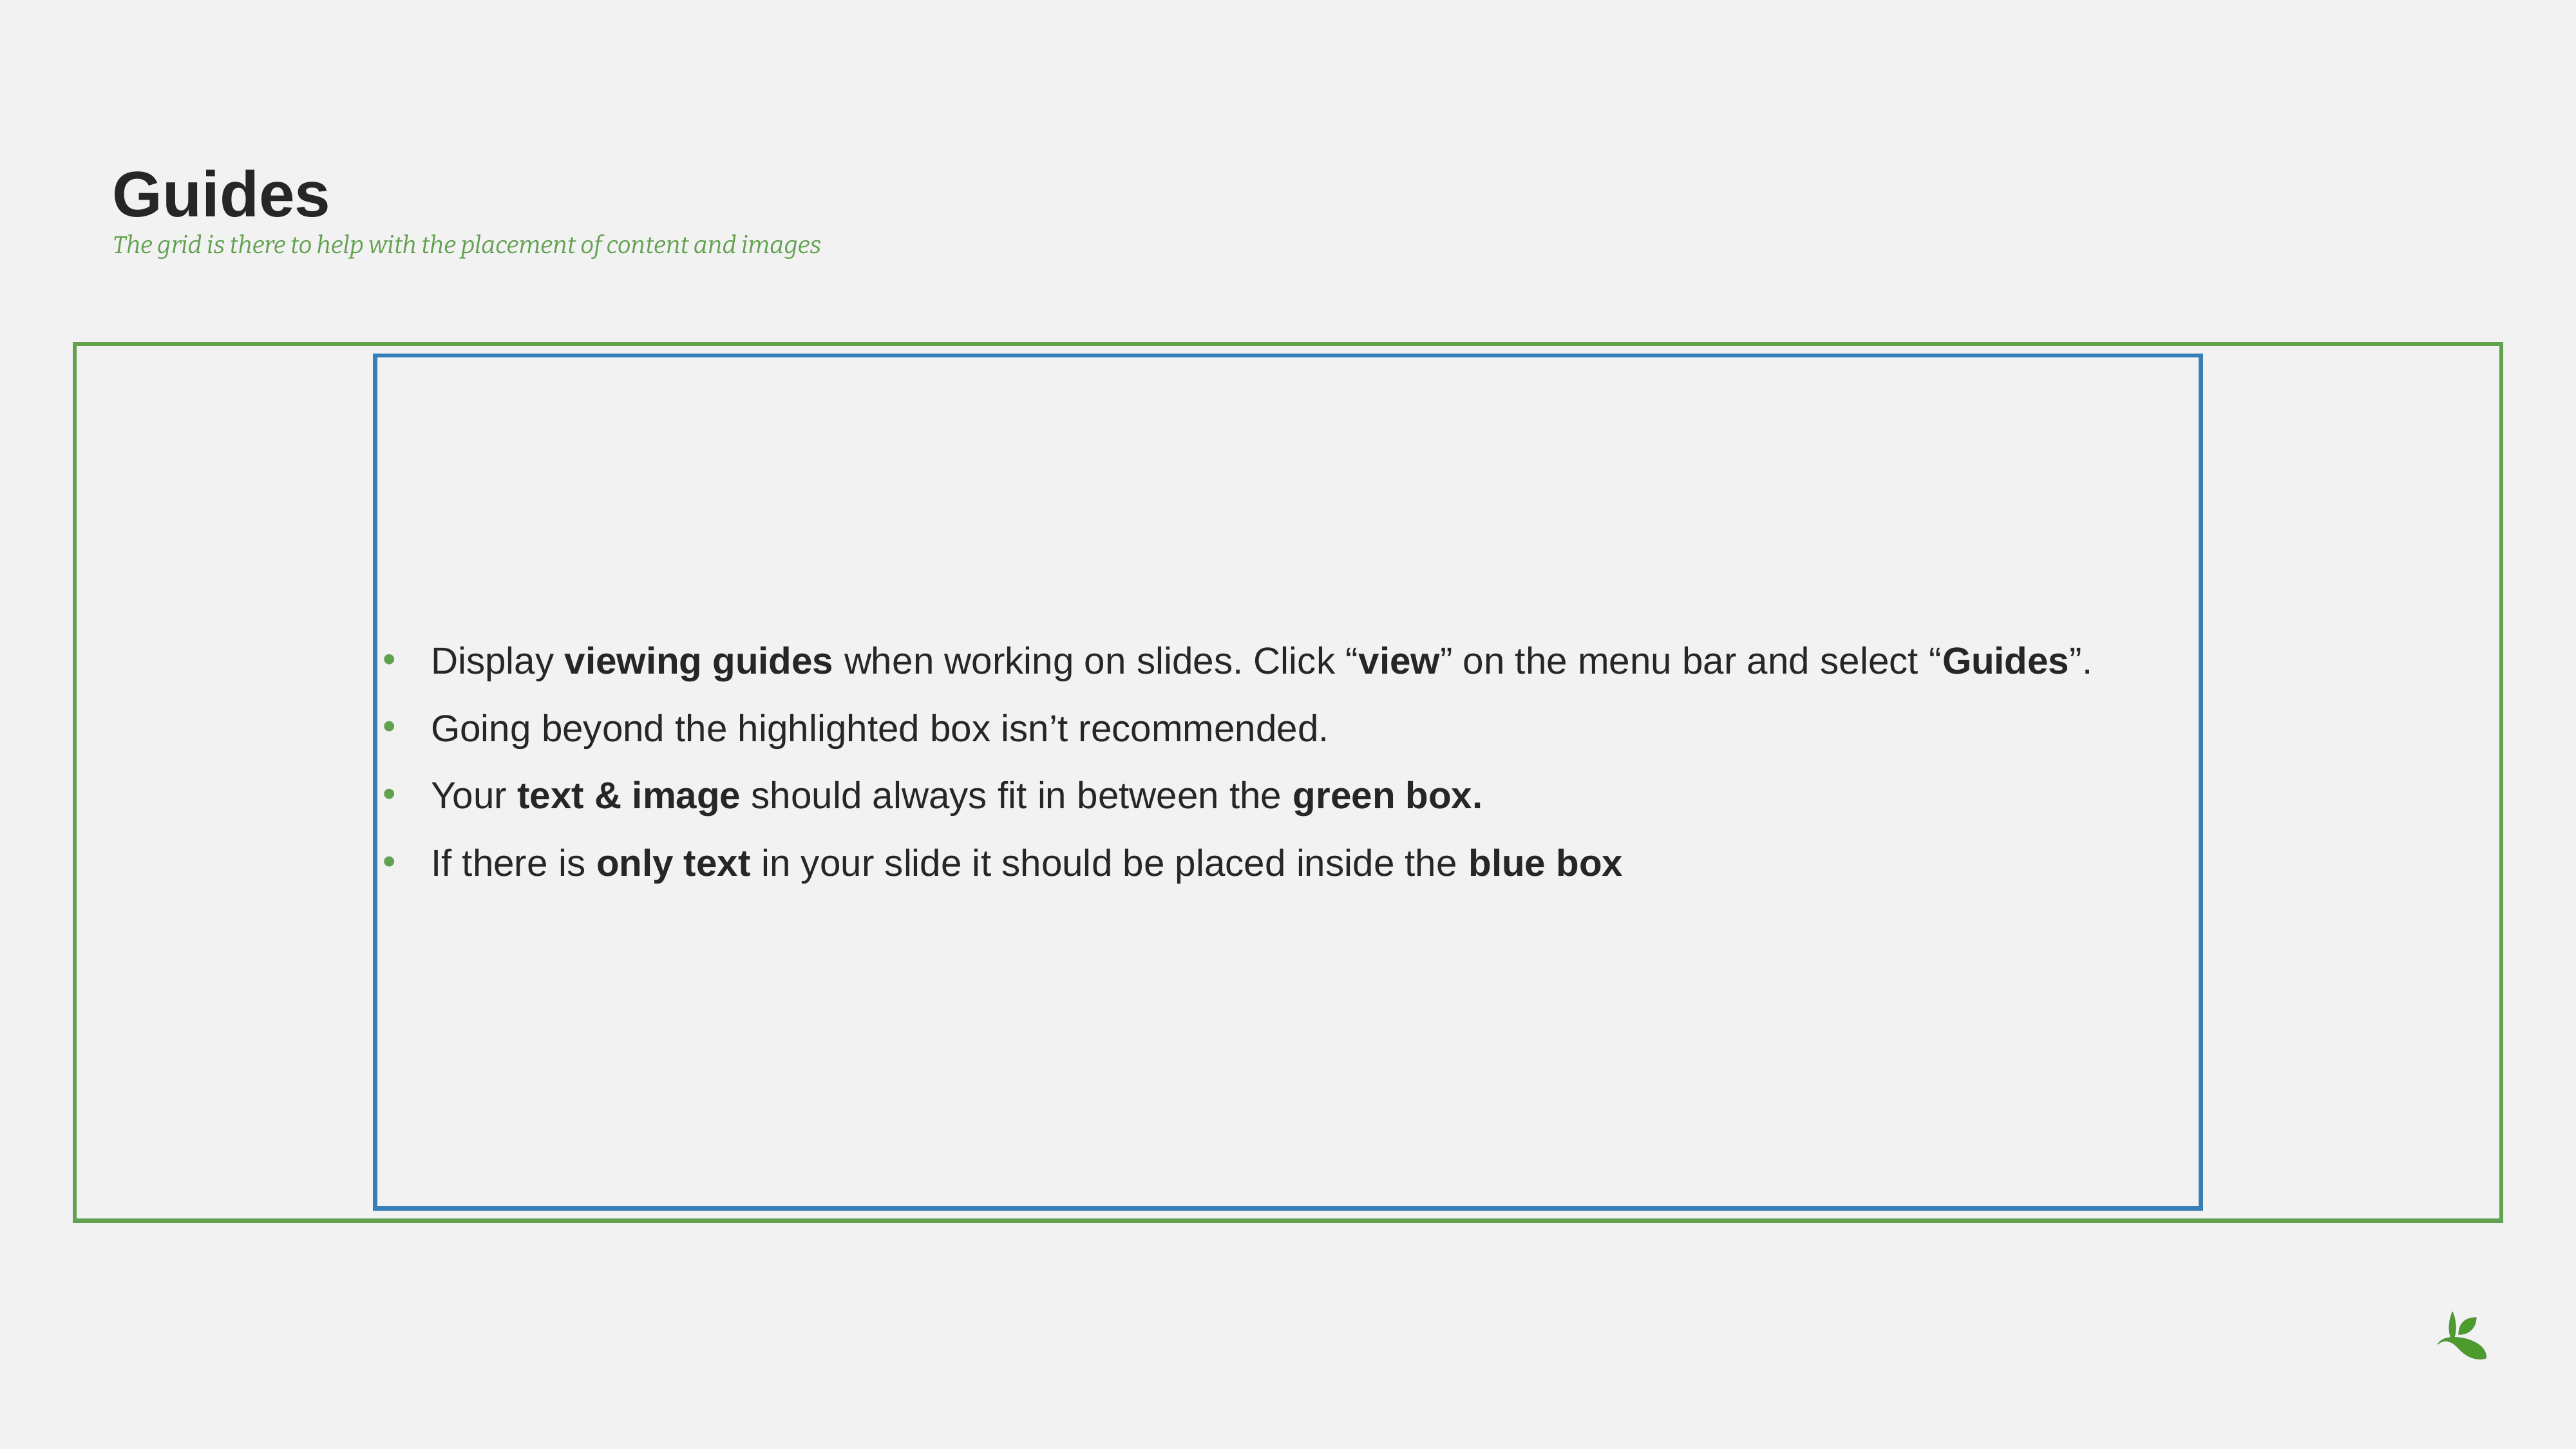

# Guides The grid is there to help with the placement of content and images

Display viewing guides when working on slides. Click “view” on the menu bar and select “Guides”.
Going beyond the highlighted box isn’t recommended.
Your text & image should always fit in between the green box.
If there is only text in your slide it should be placed inside the blue box